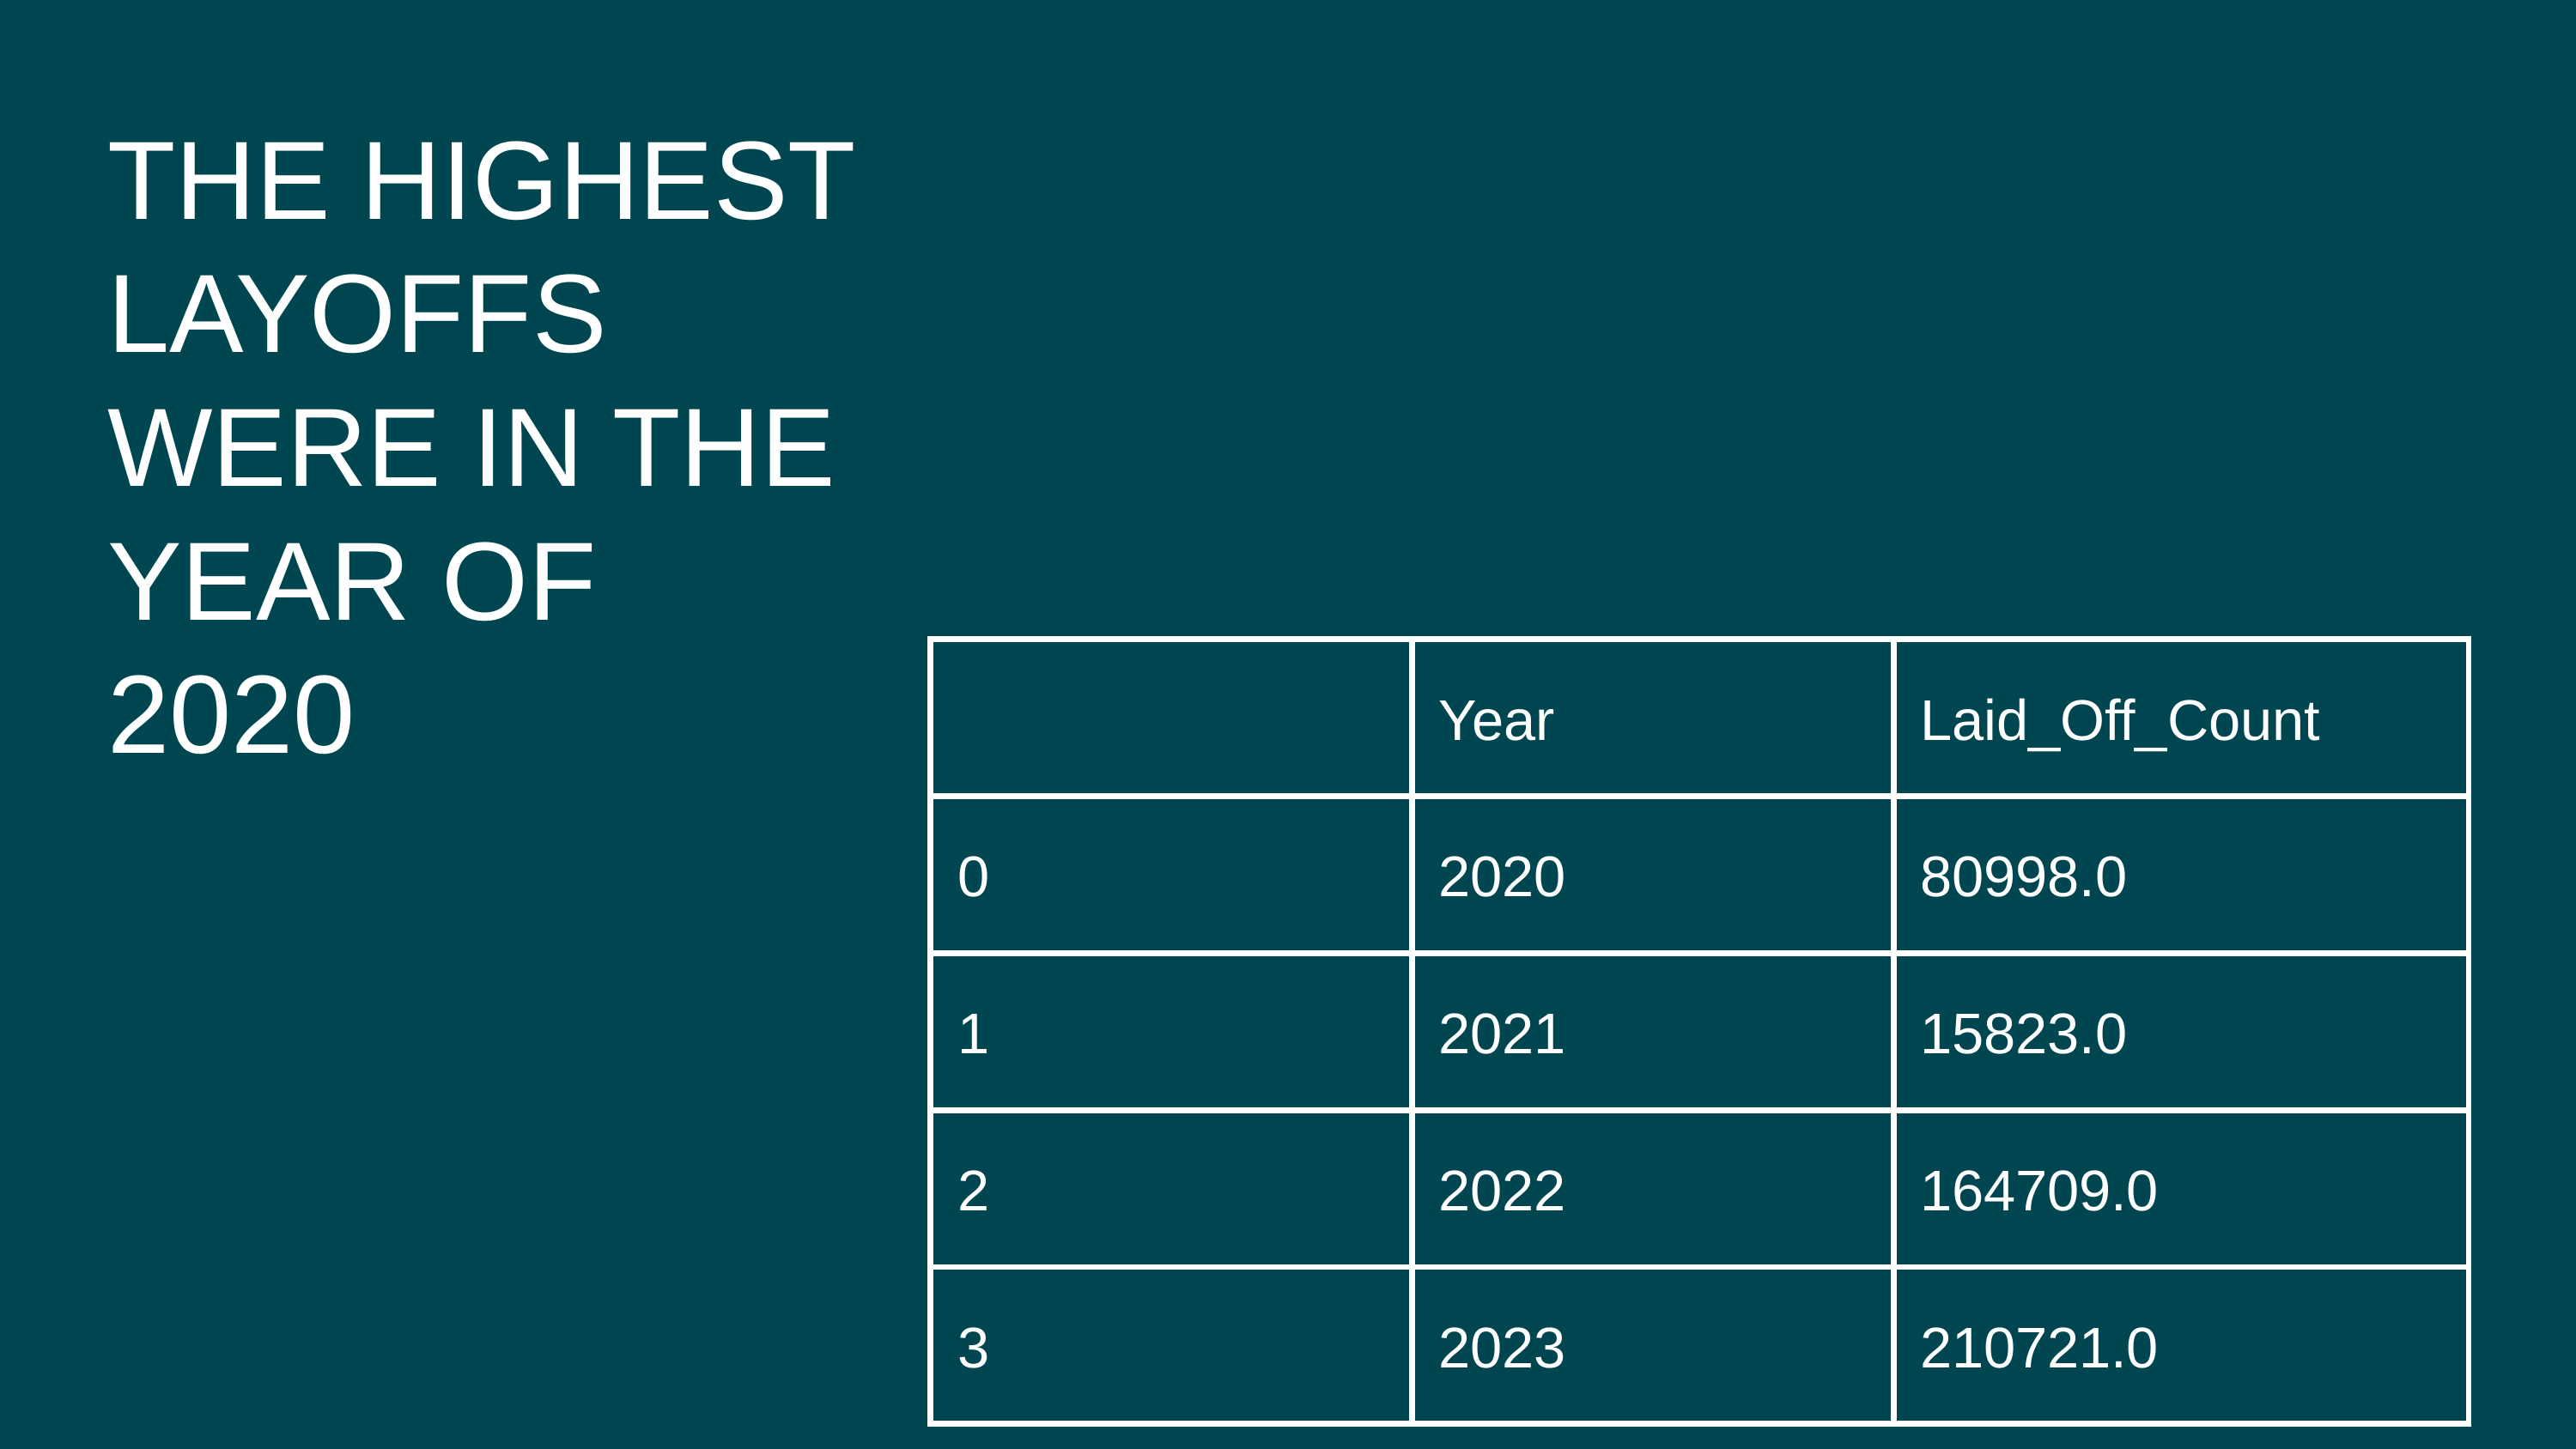

THE HIGHEST LAYOFFS WERE IN THE YEAR OF 2020
|  | Year | Laid\_Off\_Count |
| --- | --- | --- |
| 0 | 2020 | 80998.0 |
| 1 | 2021 | 15823.0 |
| 2 | 2022 | 164709.0 |
| 3 | 2023 | 210721.0 |